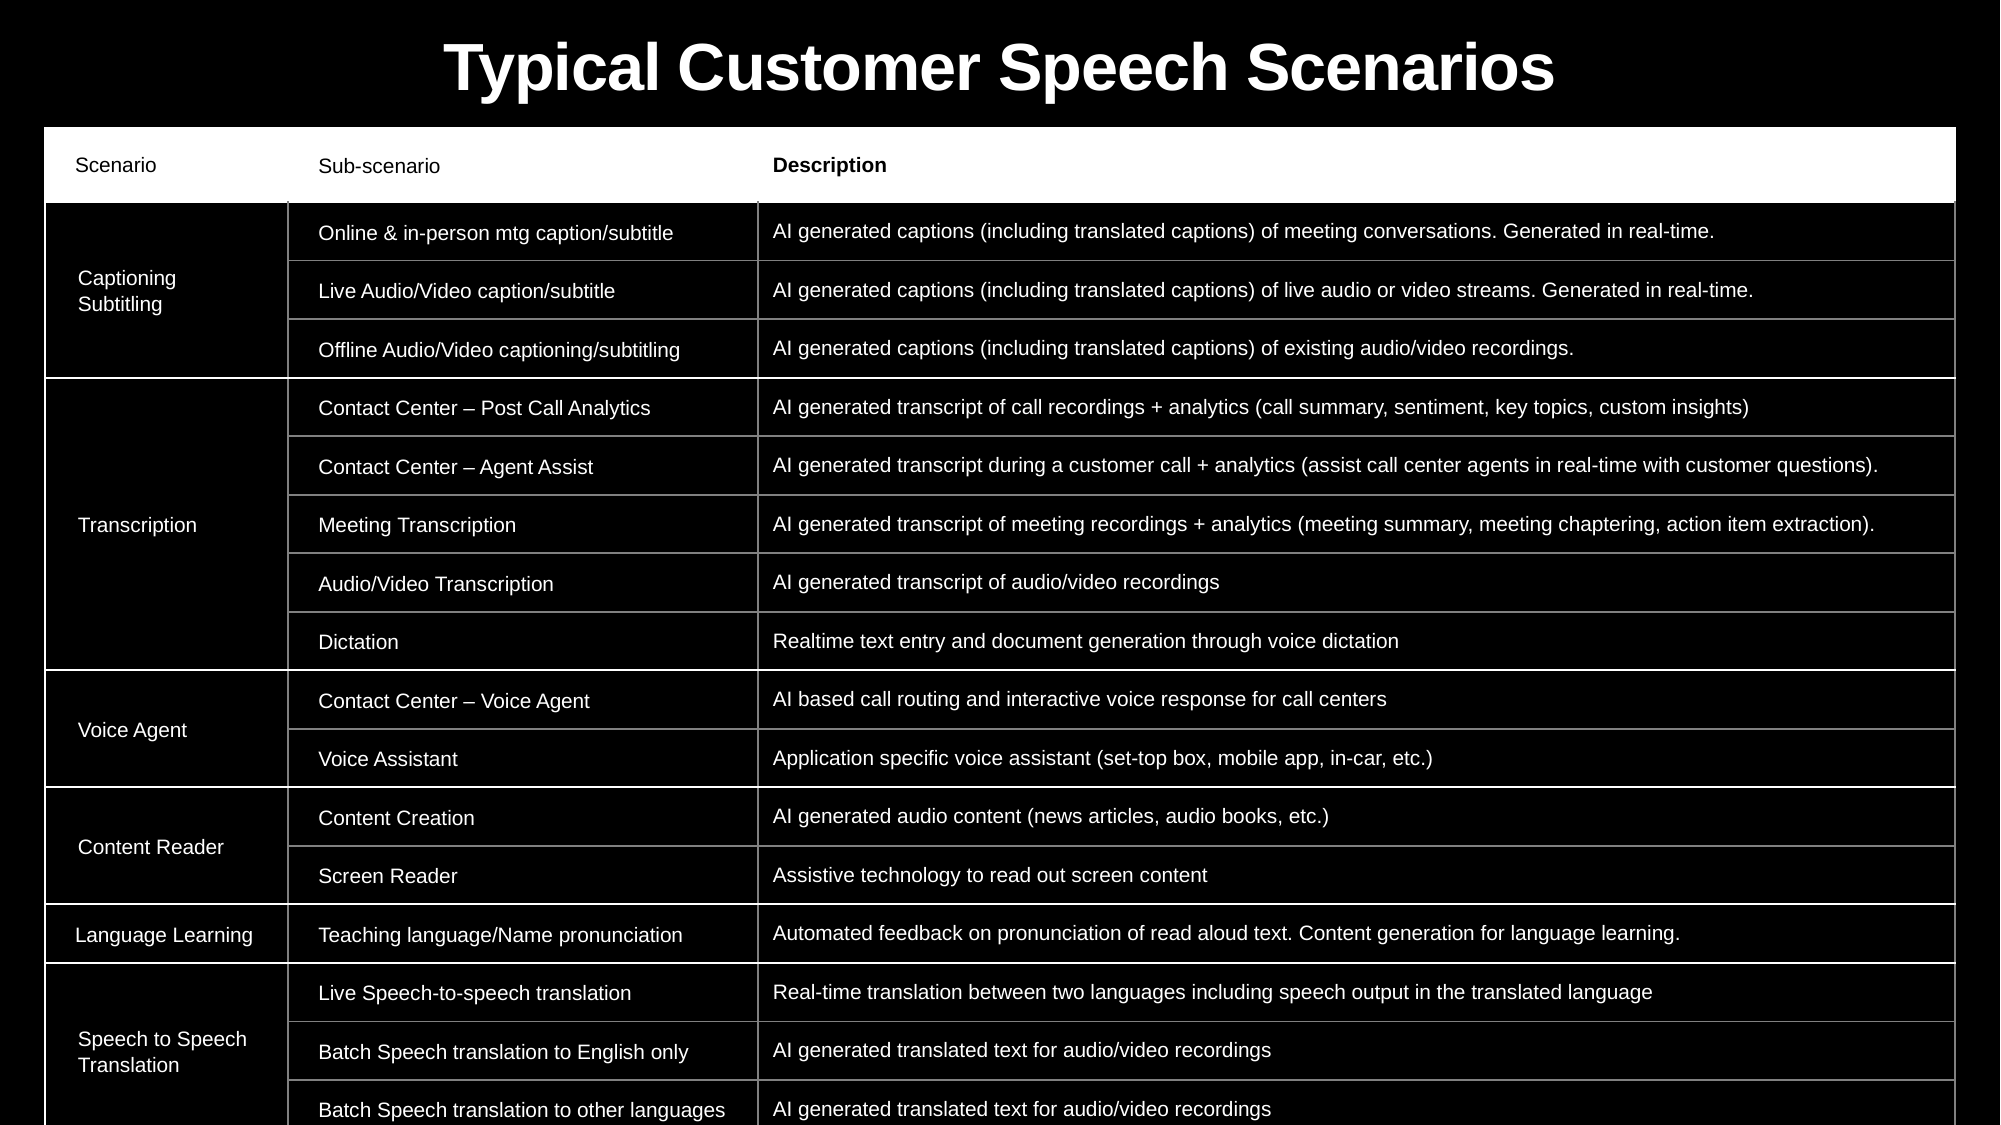

Typical Customer Speech Scenarios
| Scenario | Sub-scenario | Description​ |
| --- | --- | --- |
| Captioning Subtitling | Online & in-person mtg caption/subtitle | AI generated captions (including translated captions) of meeting conversations. Generated in real-time.​ |
|  | Live Audio/Video caption/subtitle | AI generated captions (including translated captions) of live audio or video streams. Generated in real-time.​ |
|  | Offline Audio/Video captioning/subtitling | AI generated captions (including translated captions) of existing audio/video recordings.​ |
| Transcription | Contact Center – Post Call Analytics | AI generated transcript of call recordings + analytics (call summary, sentiment, key topics, custom insights)​ |
|  | Contact Center – Agent Assist | AI generated transcript during a customer call + analytics (assist call center agents in real-time with customer questions).​ |
|  | Meeting Transcription | AI generated transcript of meeting recordings + analytics (meeting summary, meeting chaptering, action item extraction).​ |
|  | Audio/Video Transcription | AI generated transcript of audio/video recordings​ |
|  | Dictation | Realtime text entry and document generation through voice dictation​ |
| Voice Agent | Contact Center – Voice Agent | AI based call routing and interactive voice response for call centers​ |
|  | Voice Assistant | Application specific voice assistant (set-top box, mobile app, in-car, etc.)​ |
| Content Reader | Content Creation | AI generated audio content (news articles, audio books, etc.)​ |
|  | Screen Reader | Assistive technology to read out screen content​ |
| Language Learning | Teaching language/Name pronunciation | Automated feedback on pronunciation of read aloud text. Content generation for language learning.​ |
| Speech to Speech Translation | Live Speech-to-speech translation | Real-time translation between two languages including speech output in the translated language​ |
| Speech to Speech Translation | Batch Speech translation to English only | AI generated translated text for audio/video recordings​ |
|  | Batch Speech translation to other languages | AI generated translated text for audio/video recordings​ |